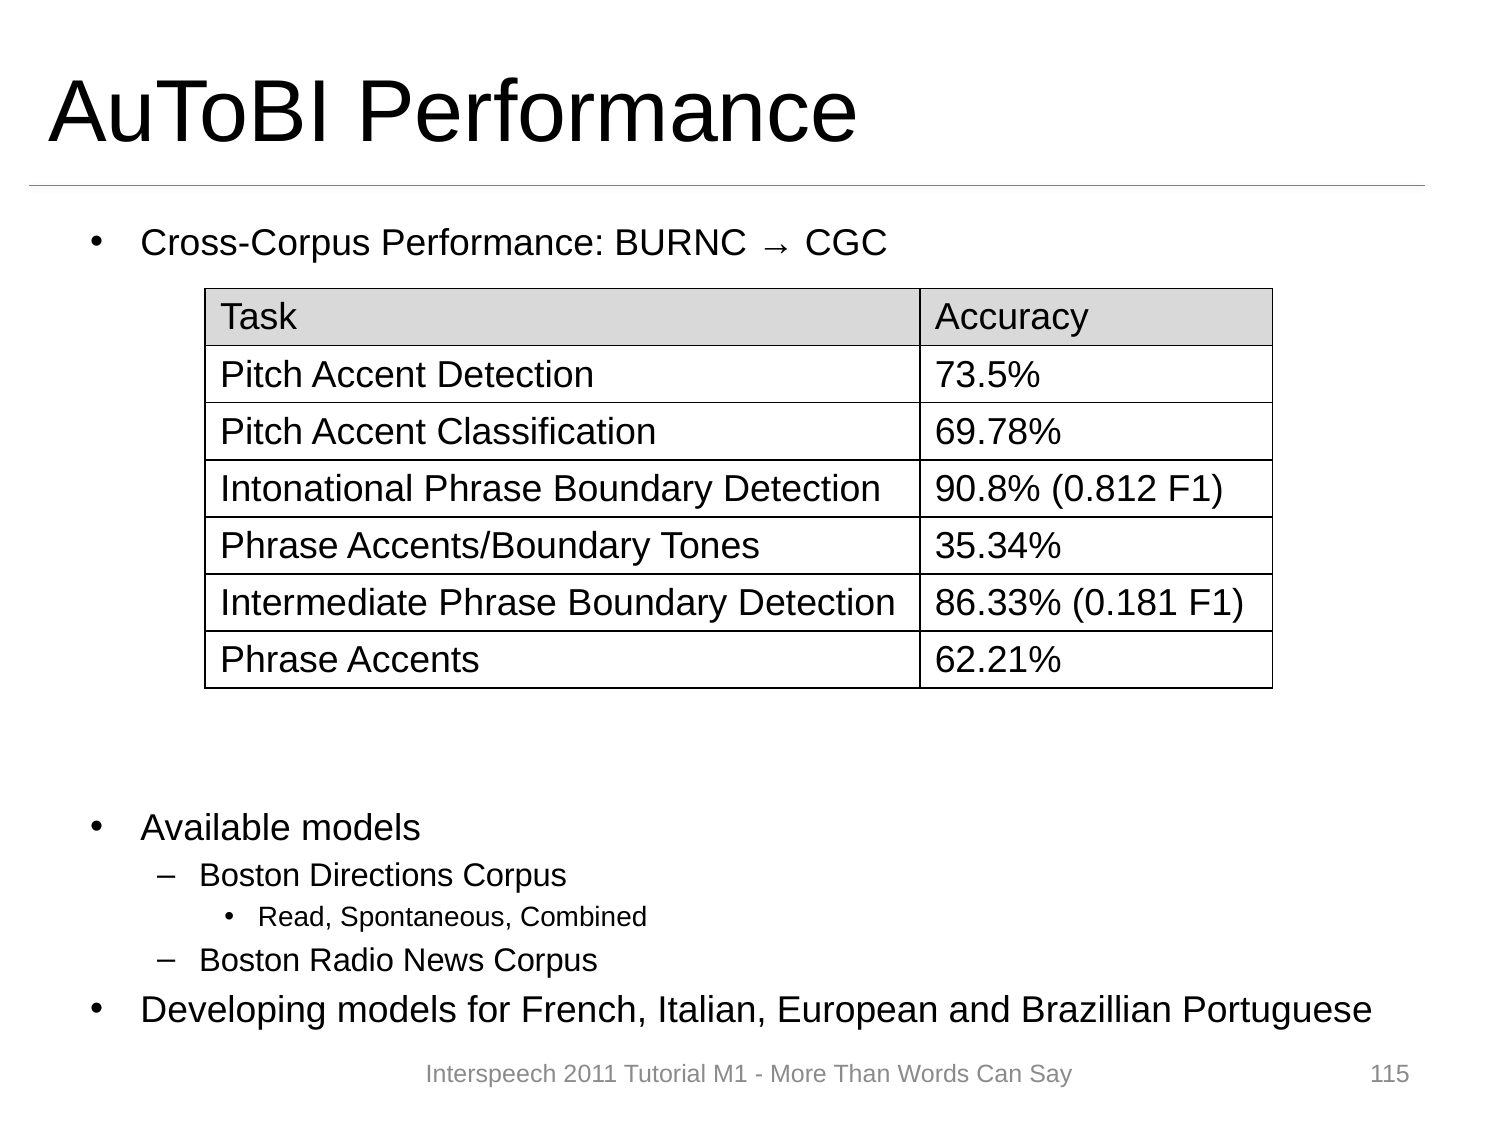

# AuToBI Performance
Cross-Corpus Performance: BURNC → CGC

Available models
Boston Directions Corpus
Read, Spontaneous, Combined
Boston Radio News Corpus
Developing models for French, Italian, European and Brazillian Portuguese
| Task | Accuracy |
| --- | --- |
| Pitch Accent Detection | 73.5% |
| Pitch Accent Classification | 69.78% |
| Intonational Phrase Boundary Detection | 90.8% (0.812 F1) |
| Phrase Accents/Boundary Tones | 35.34% |
| Intermediate Phrase Boundary Detection | 86.33% (0.181 F1) |
| Phrase Accents | 62.21% |
Interspeech 2011 Tutorial M1 - More Than Words Can Say
115